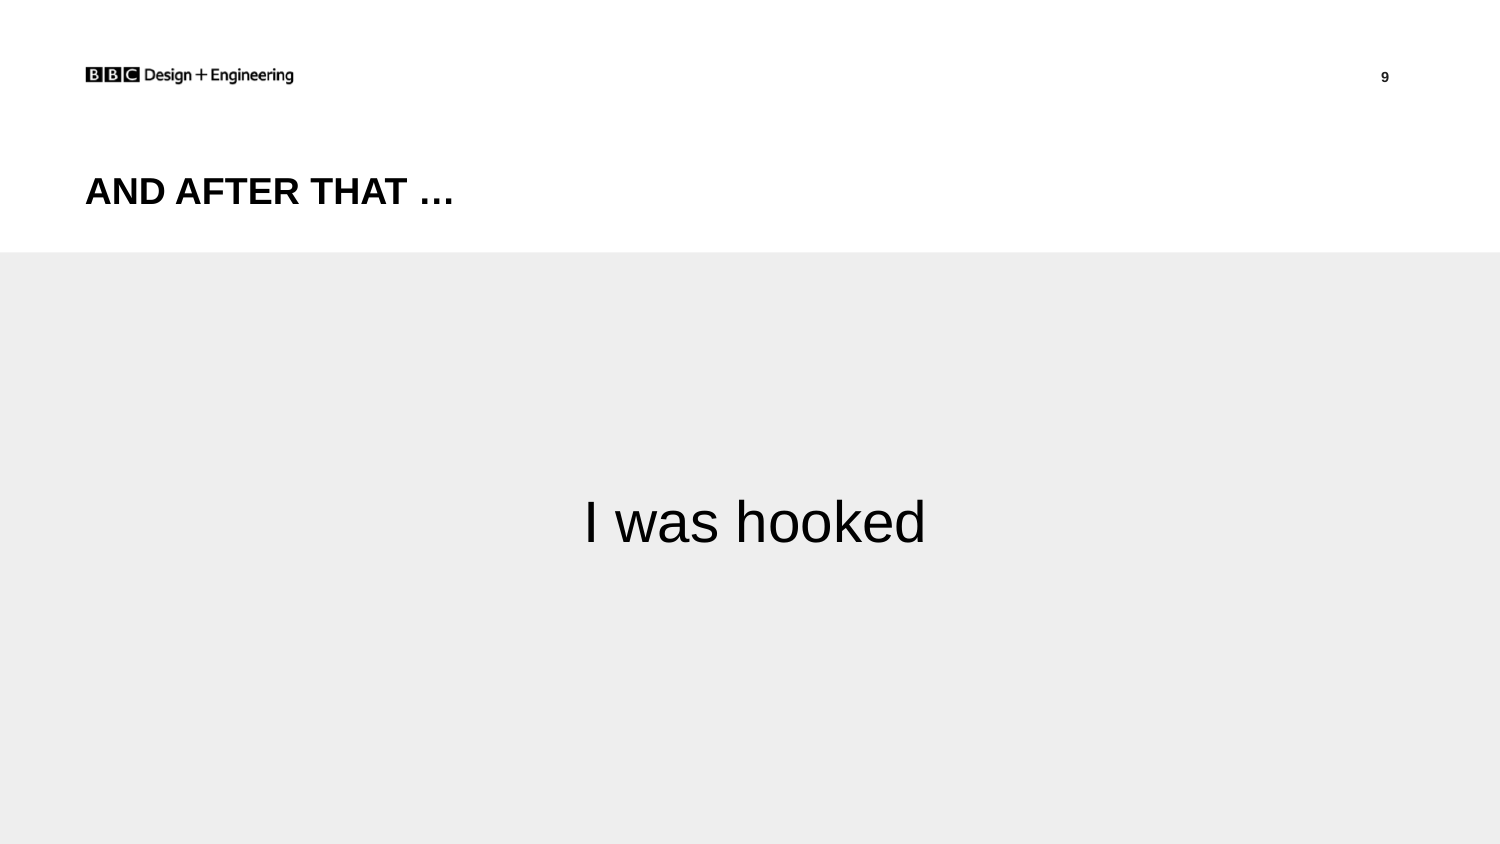

And after that …
I was hooked